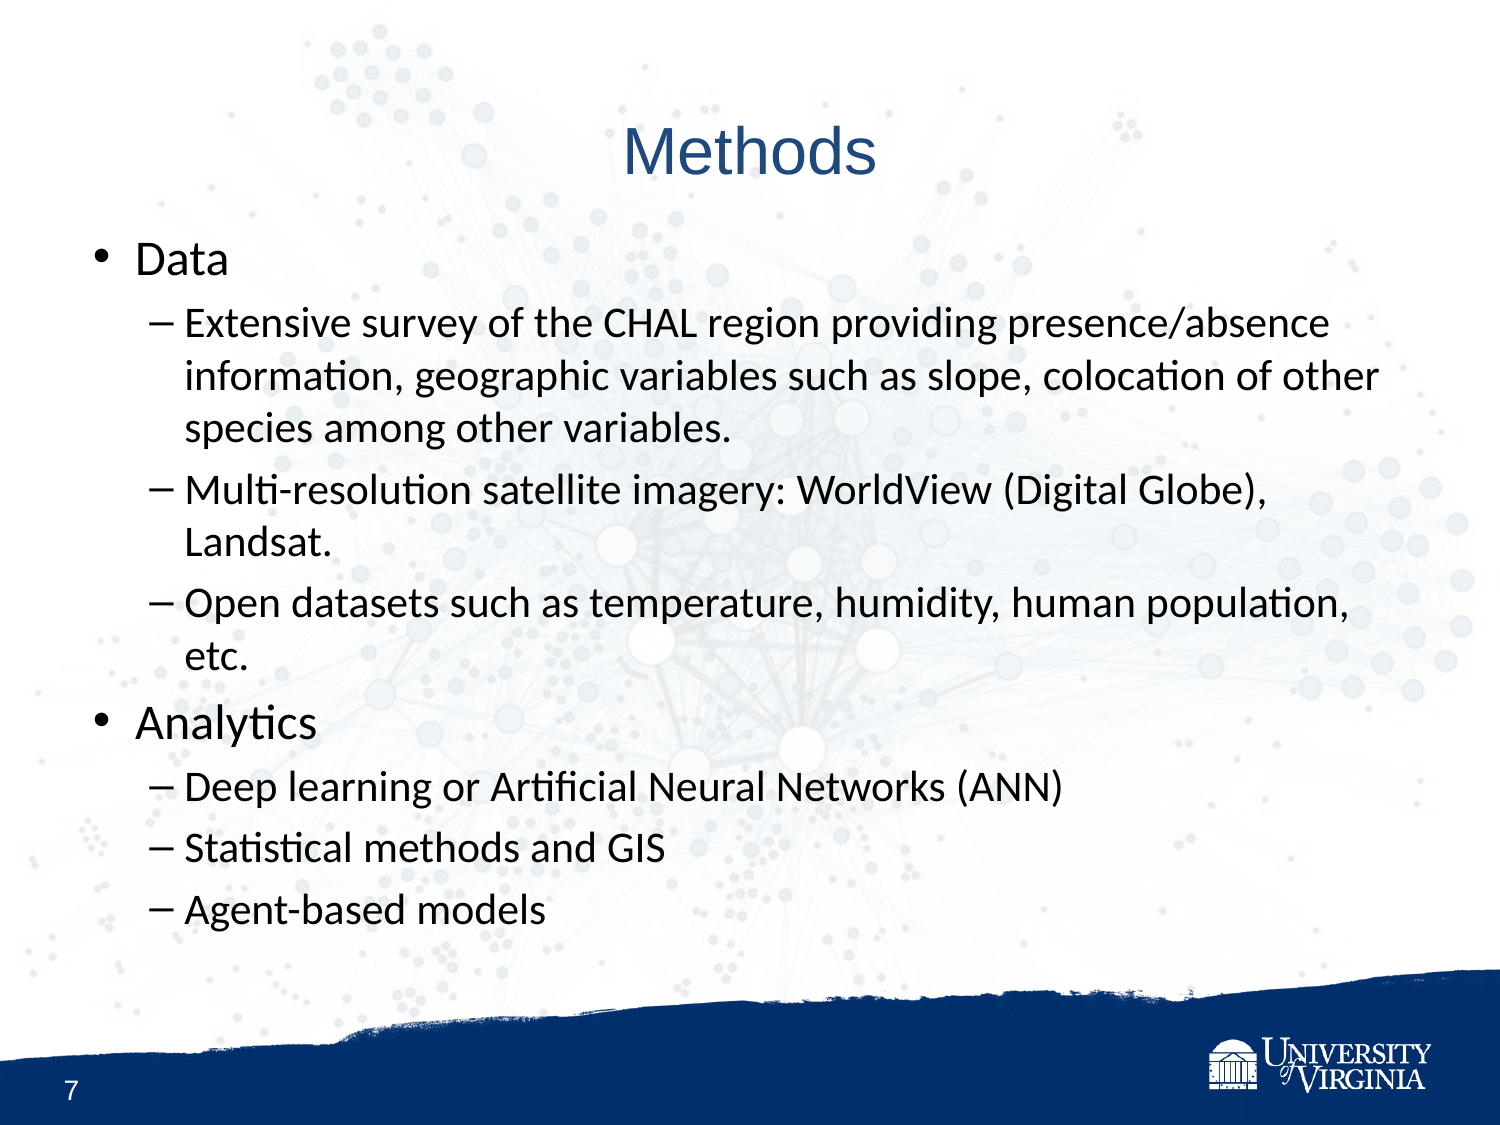

Methods
Data
Extensive survey of the CHAL region providing presence/absence information, geographic variables such as slope, colocation of other species among other variables.
Multi-resolution satellite imagery: WorldView (Digital Globe), Landsat.
Open datasets such as temperature, humidity, human population, etc.
Analytics
Deep learning or Artificial Neural Networks (ANN)
Statistical methods and GIS
Agent-based models
7